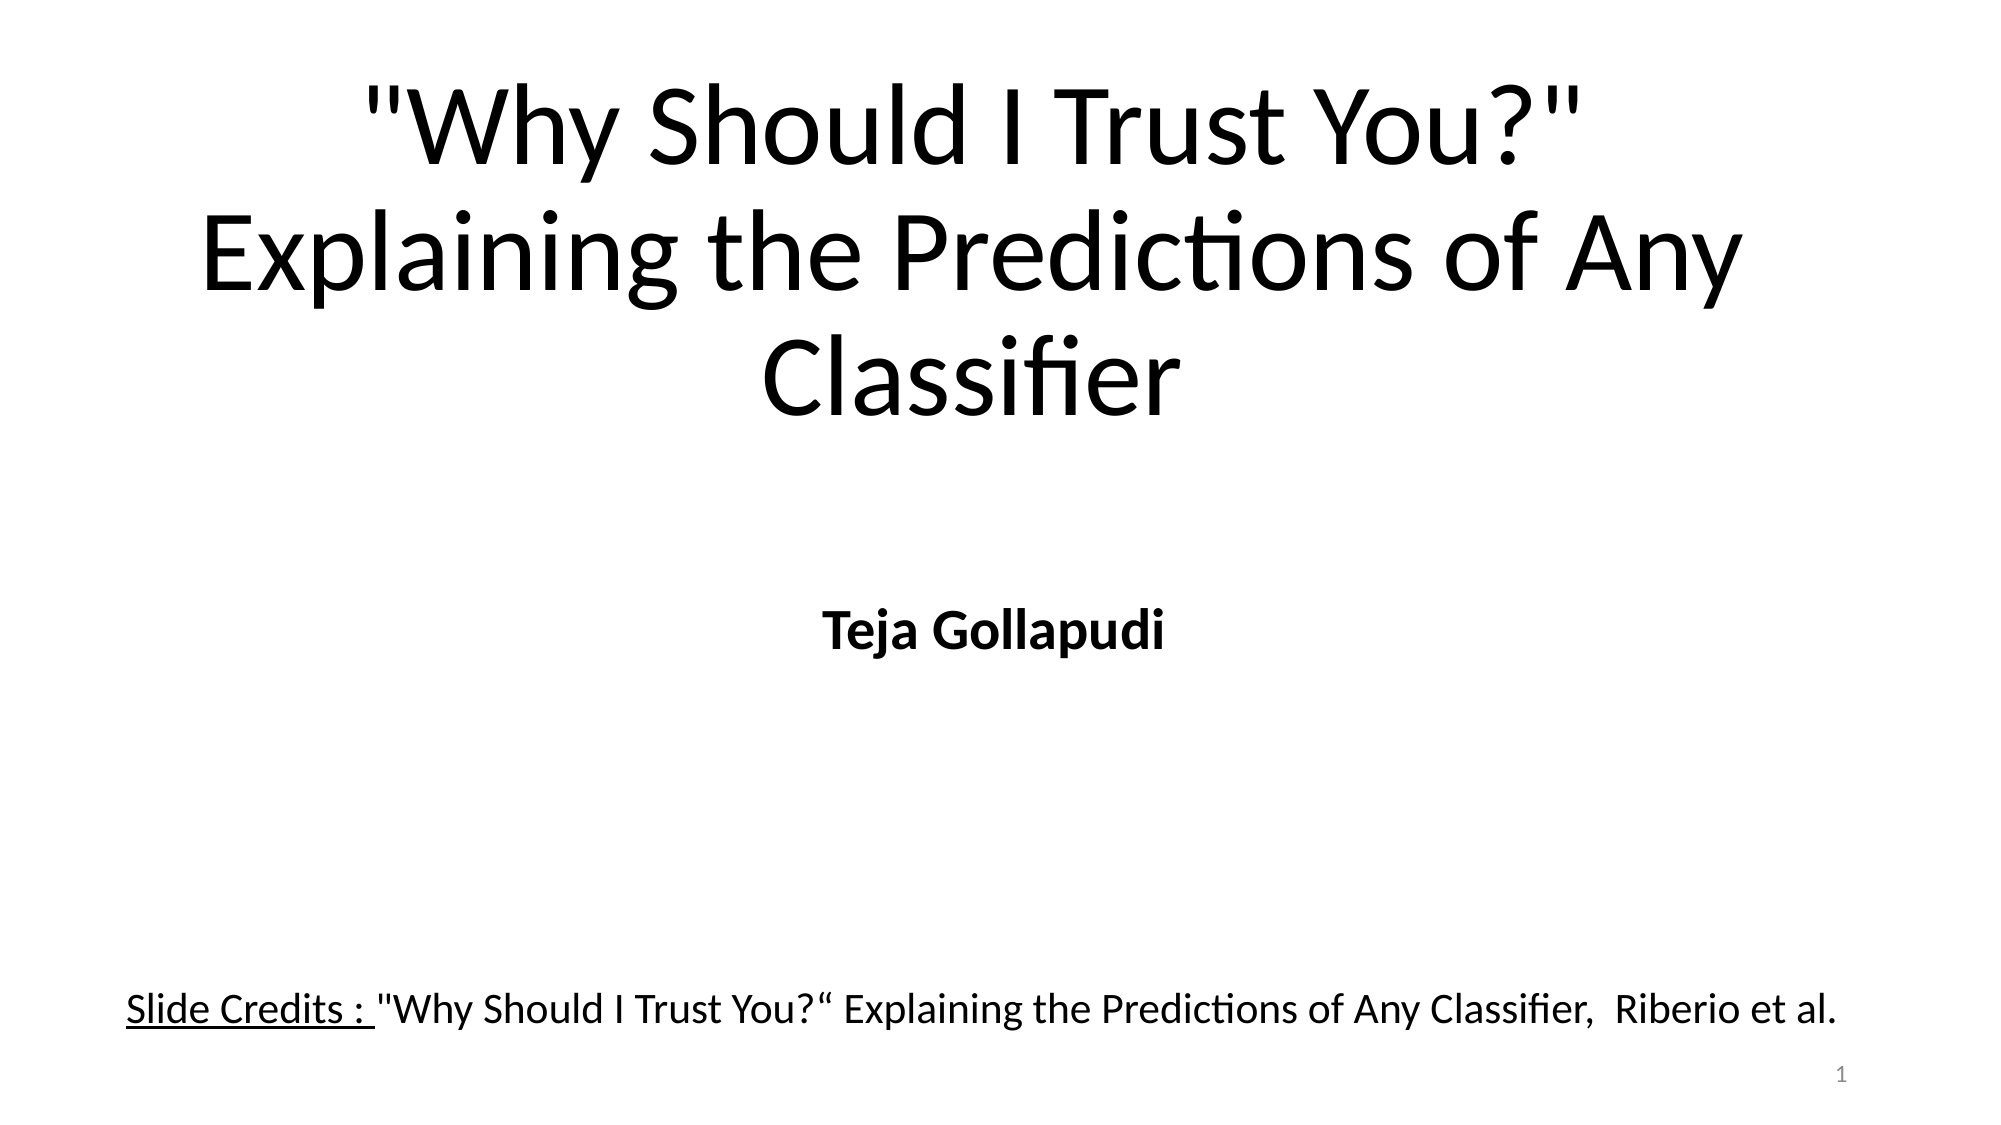

# "Why Should I Trust You?" Explaining the Predictions of Any Classifier
Teja Gollapudi
Slide Credits : "Why Should I Trust You?“ Explaining the Predictions of Any Classifier,  Riberio et al.
1